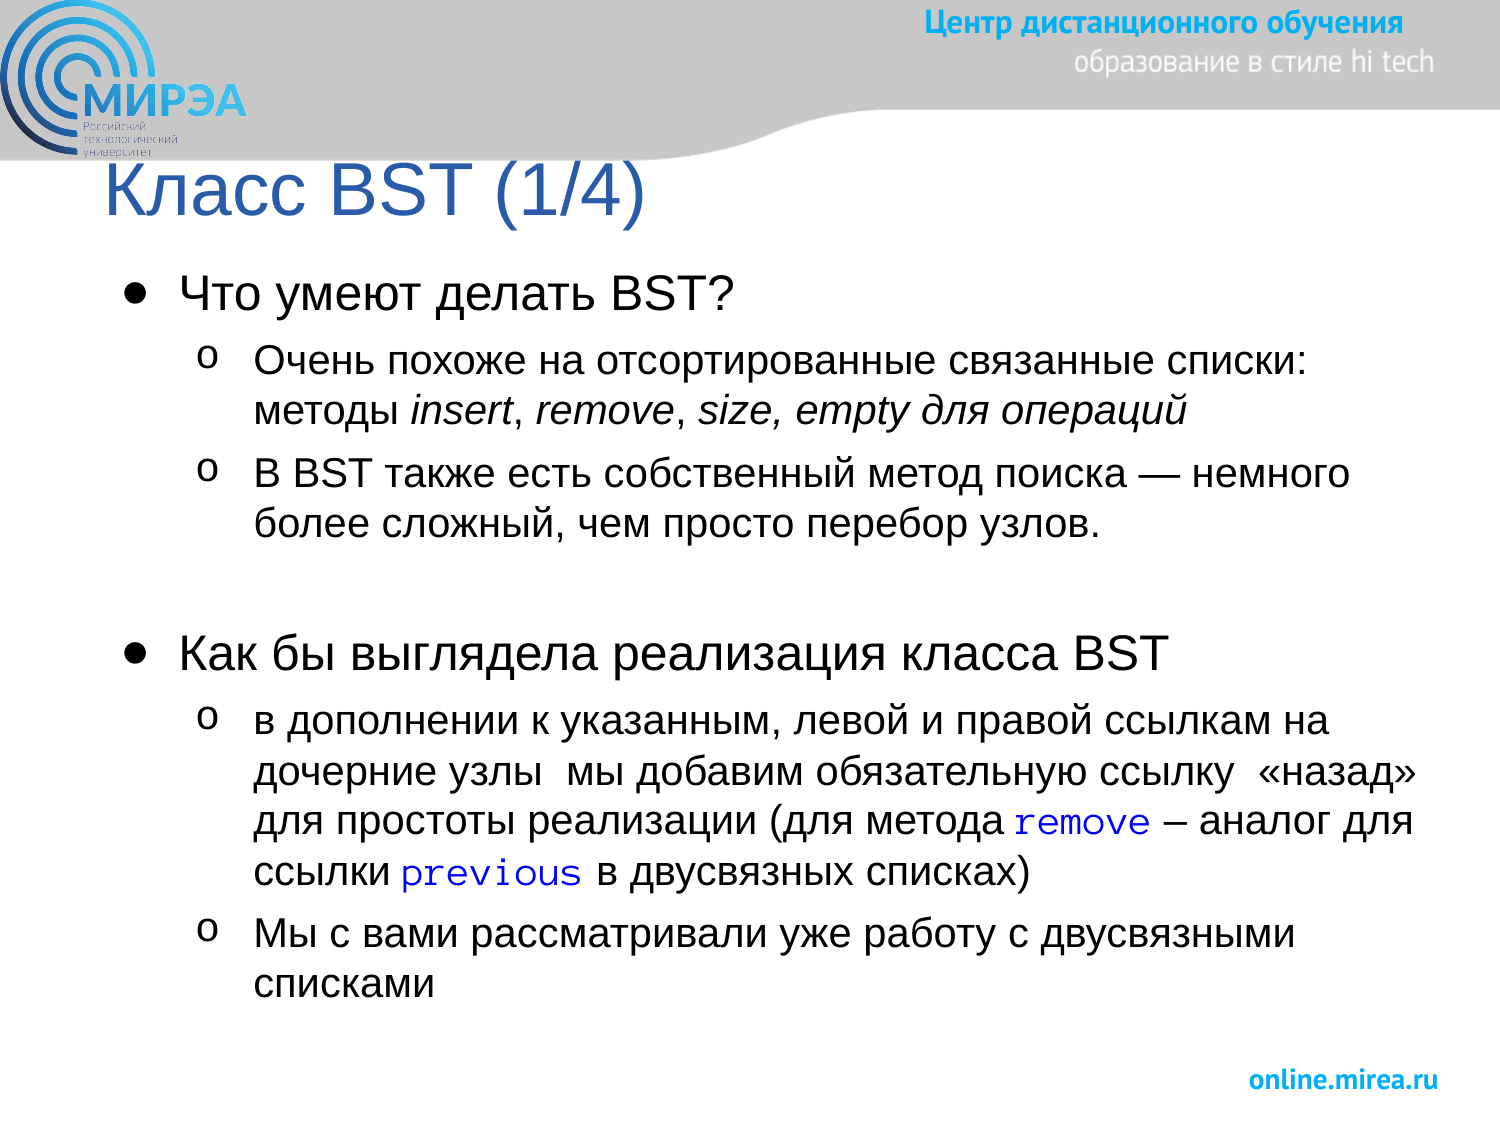

# Класс BST (1/4)
Что умеют делать BST?
Очень похоже на отсортированные связанные списки:  методы insert, remove, size, empty для операций
В BST также есть собственный метод поиска — немного более сложный, чем просто перебор узлов.

Как бы выглядела реализация класса BST
в дополнении к указанным, левой и правой ссылкам на дочерние узлы  мы добавим обязательную ссылку  «назад» для простоты реализации (для метода remove – аналог для ссылки previous в двусвязных списках)
Мы с вами рассматривали уже работу с двусвязными списками